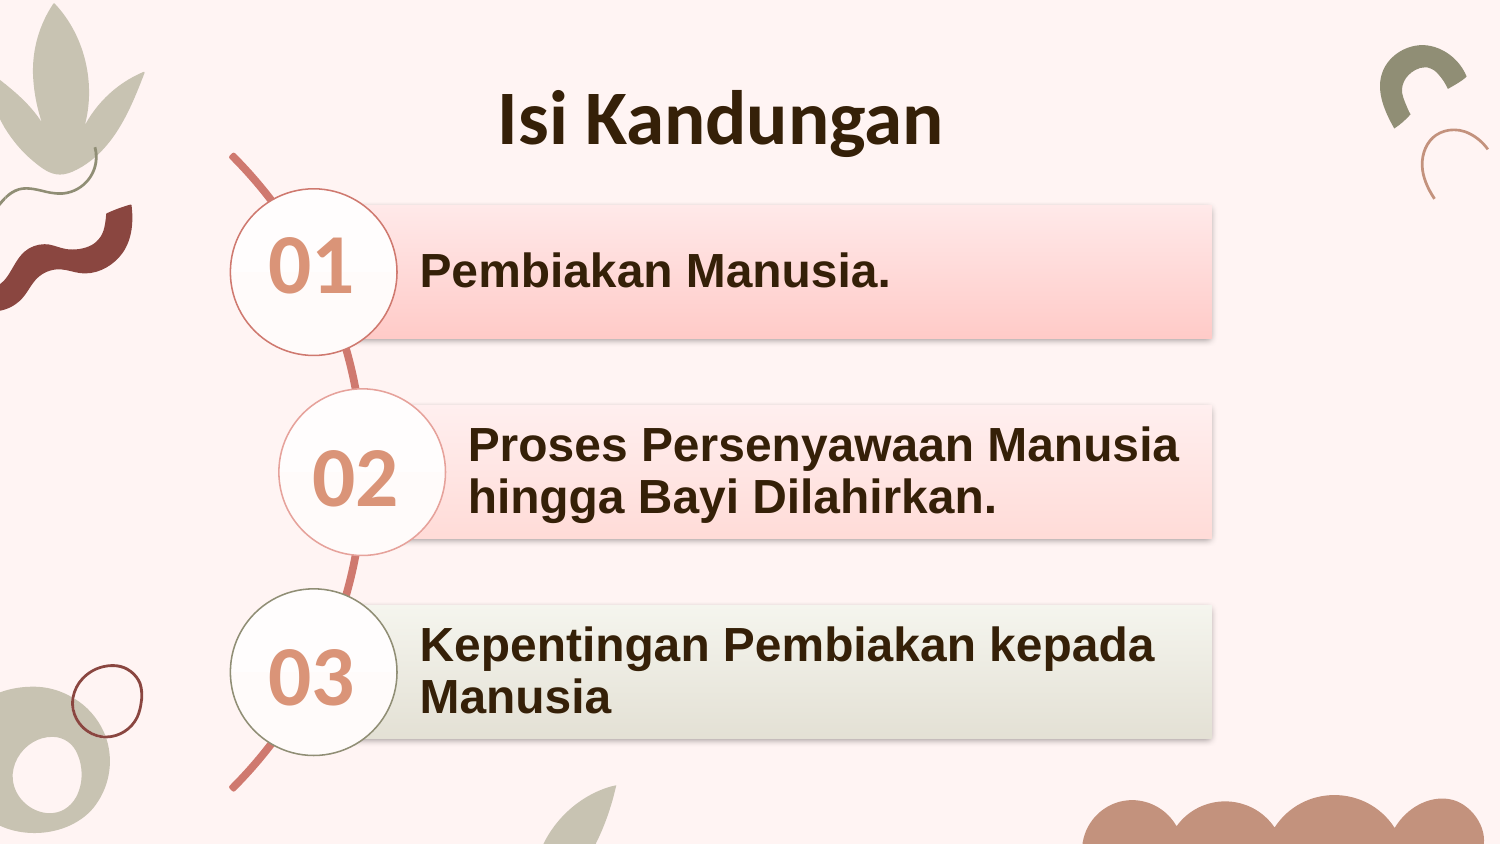

Isi Kandungan
Pembiakan Manusia.
Proses Persenyawaan Manusia hingga Bayi Dilahirkan.
Kepentingan Pembiakan kepada Manusia
01
02
03